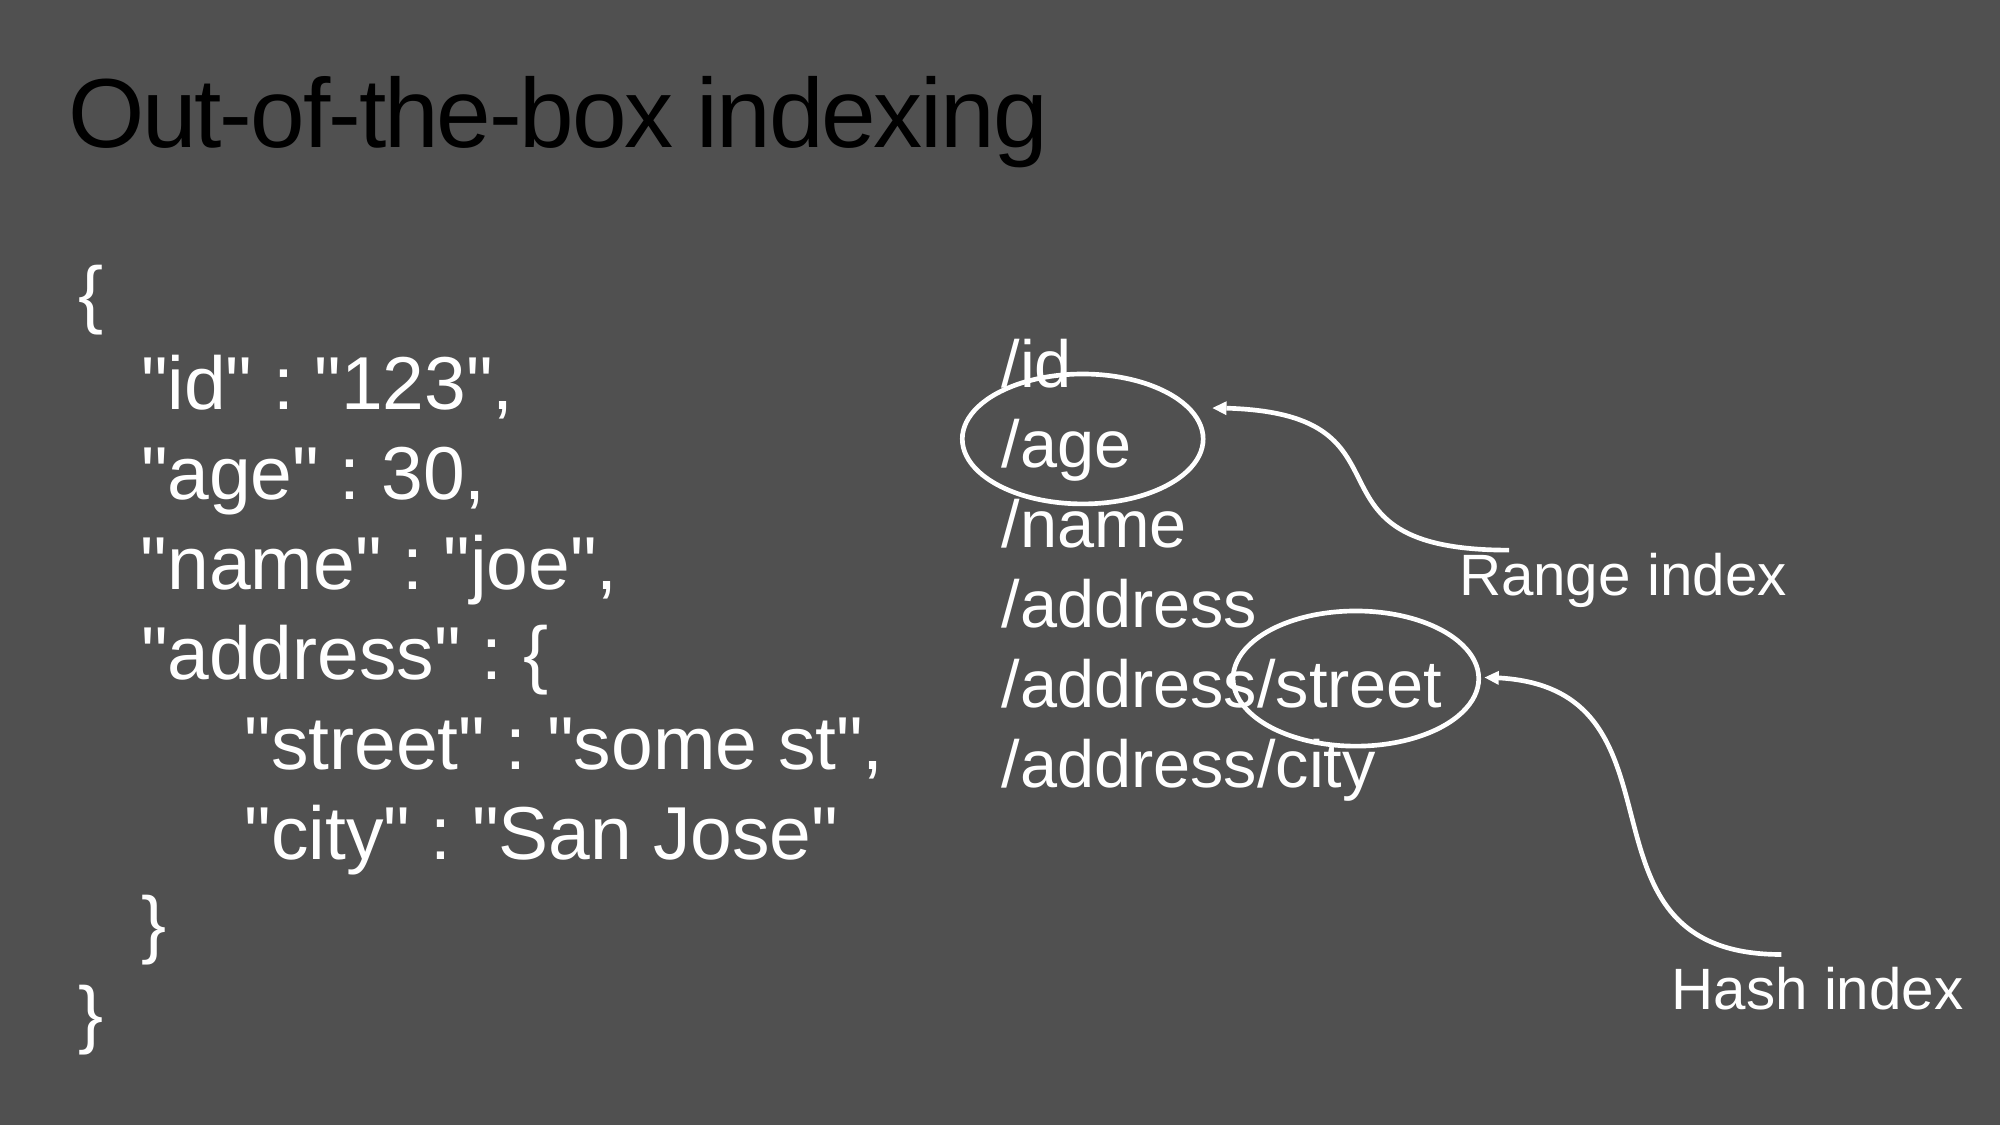

# Out-of-the-box indexing
{
   "id" : "123",
   "age" : 30,
   "name" : "joe",
   "address" : {
        "street" : "some st",
        "city" : "San Jose"
   }
}
/id
/age
/name
/address
/address/street
/address/city

Range index

Hash index